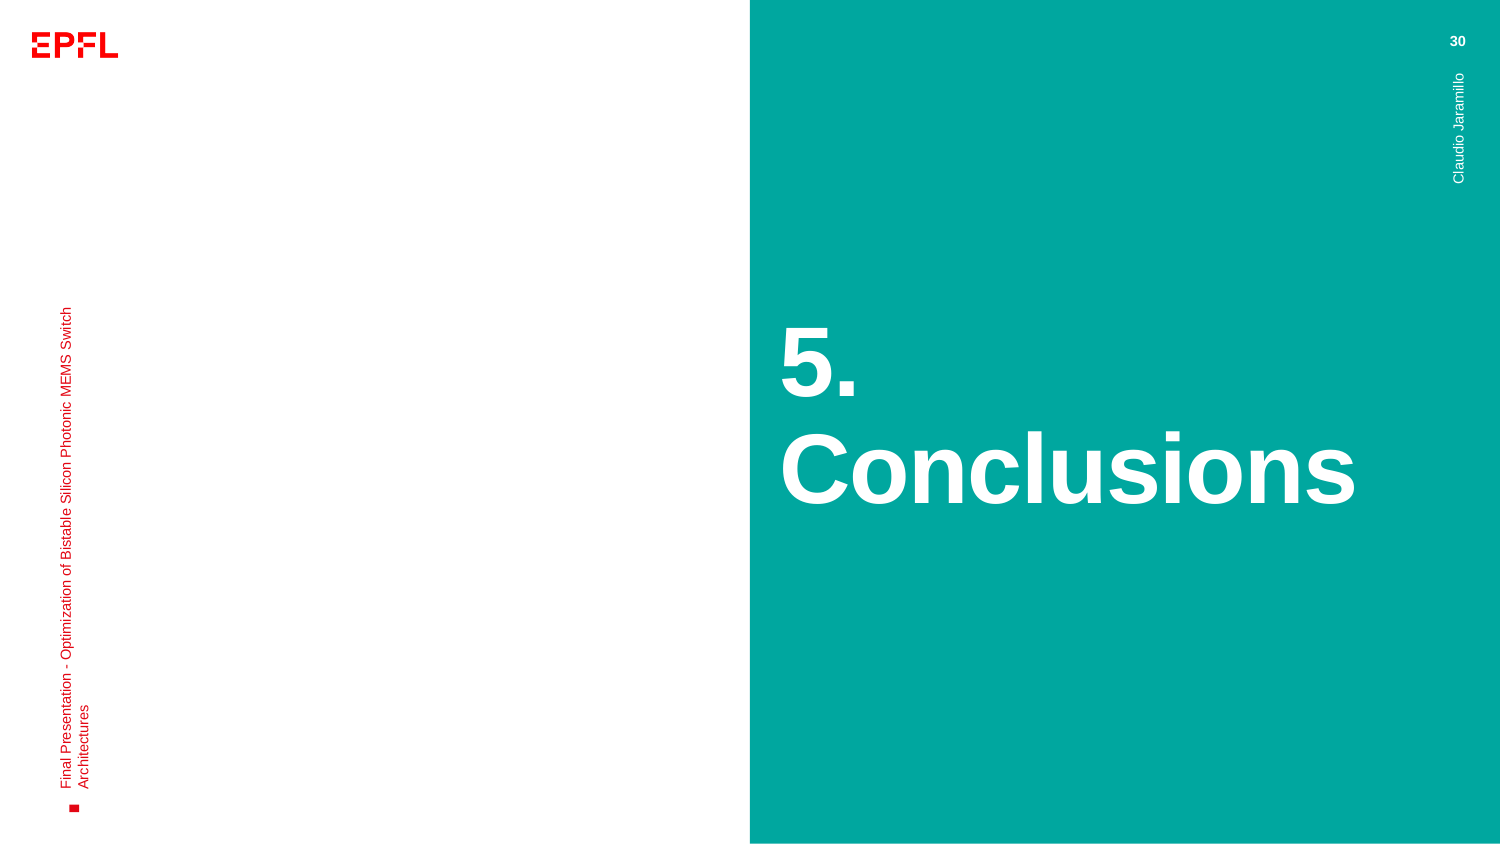

30
Claudio Jaramillo
# 5. Conclusions
Final Presentation - Optimization of Bistable Silicon Photonic MEMS Switch Architectures